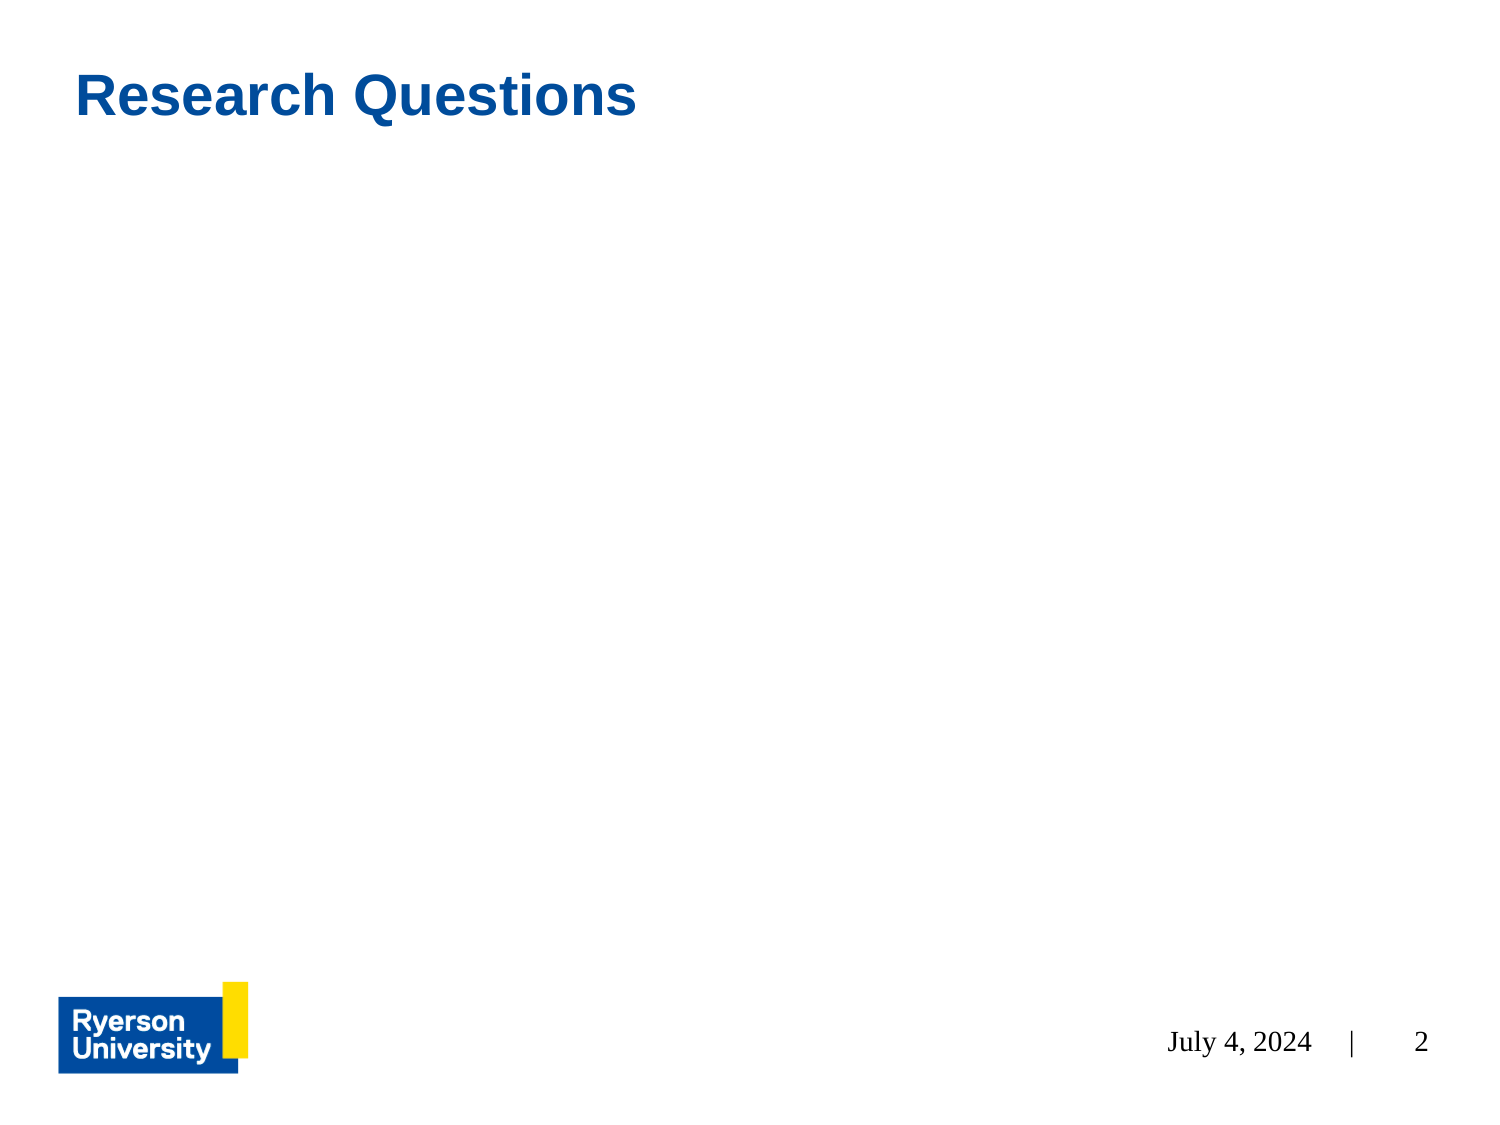

# Research Questions

July 4, 2024     |
2